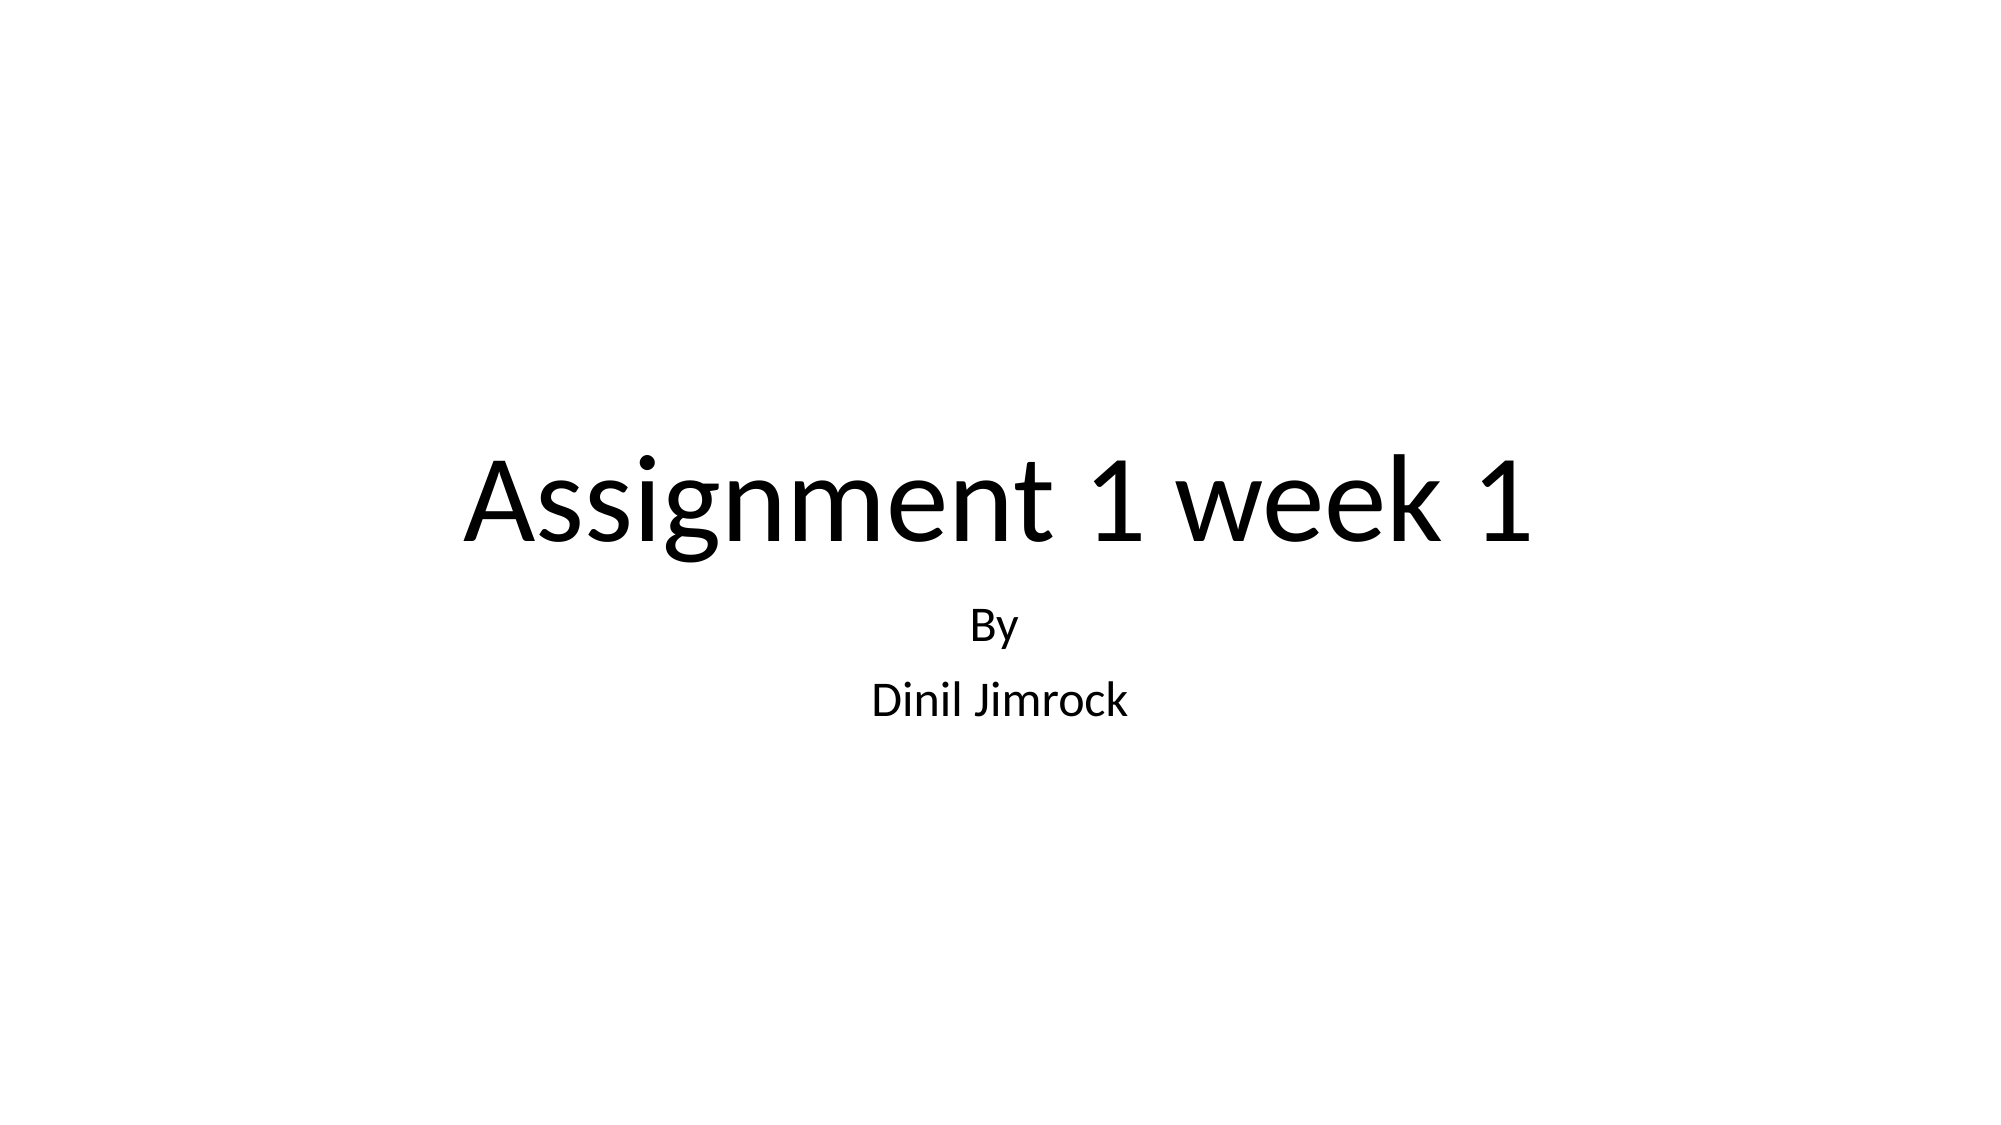

# Assignment 1 week 1
By
Dinil Jimrock